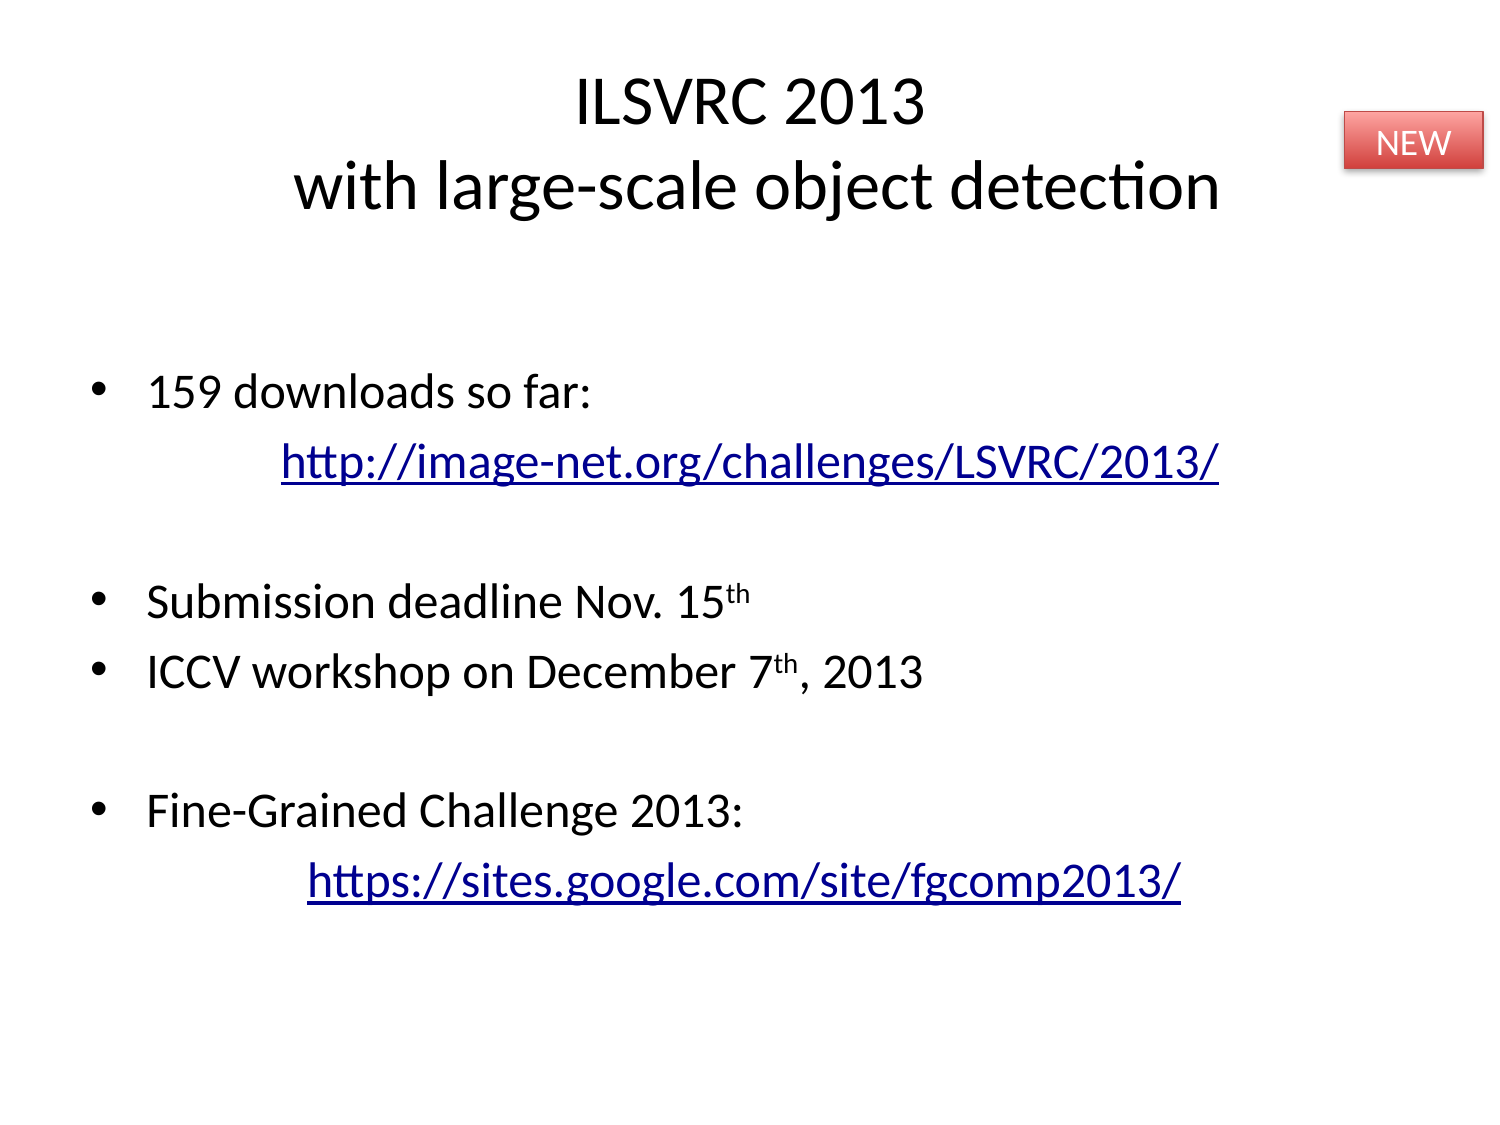

# ILSVRC 2013 with large-scale object detection
NEW

159 downloads so far:
http://image-net.org/challenges/LSVRC/2013/

Submission deadline Nov. 15th
ICCV workshop on December 7th, 2013

Fine-Grained Challenge 2013:
https://sites.google.com/site/fgcomp2013/
3x